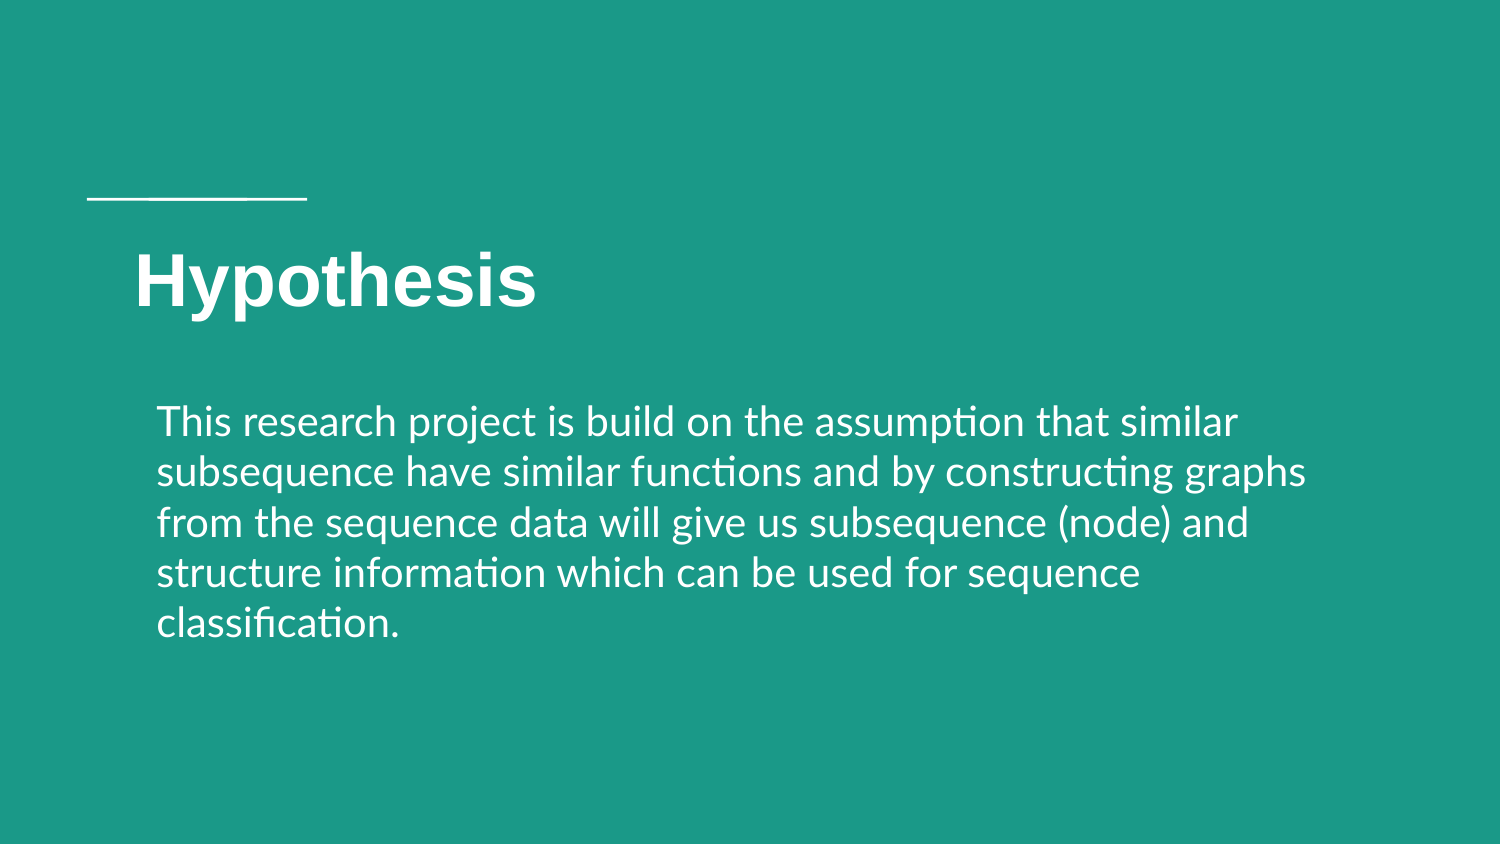

# Hypothesis
This research project is build on the assumption that similar subsequence have similar functions and by constructing graphs from the sequence data will give us subsequence (node) and structure information which can be used for sequence classification.